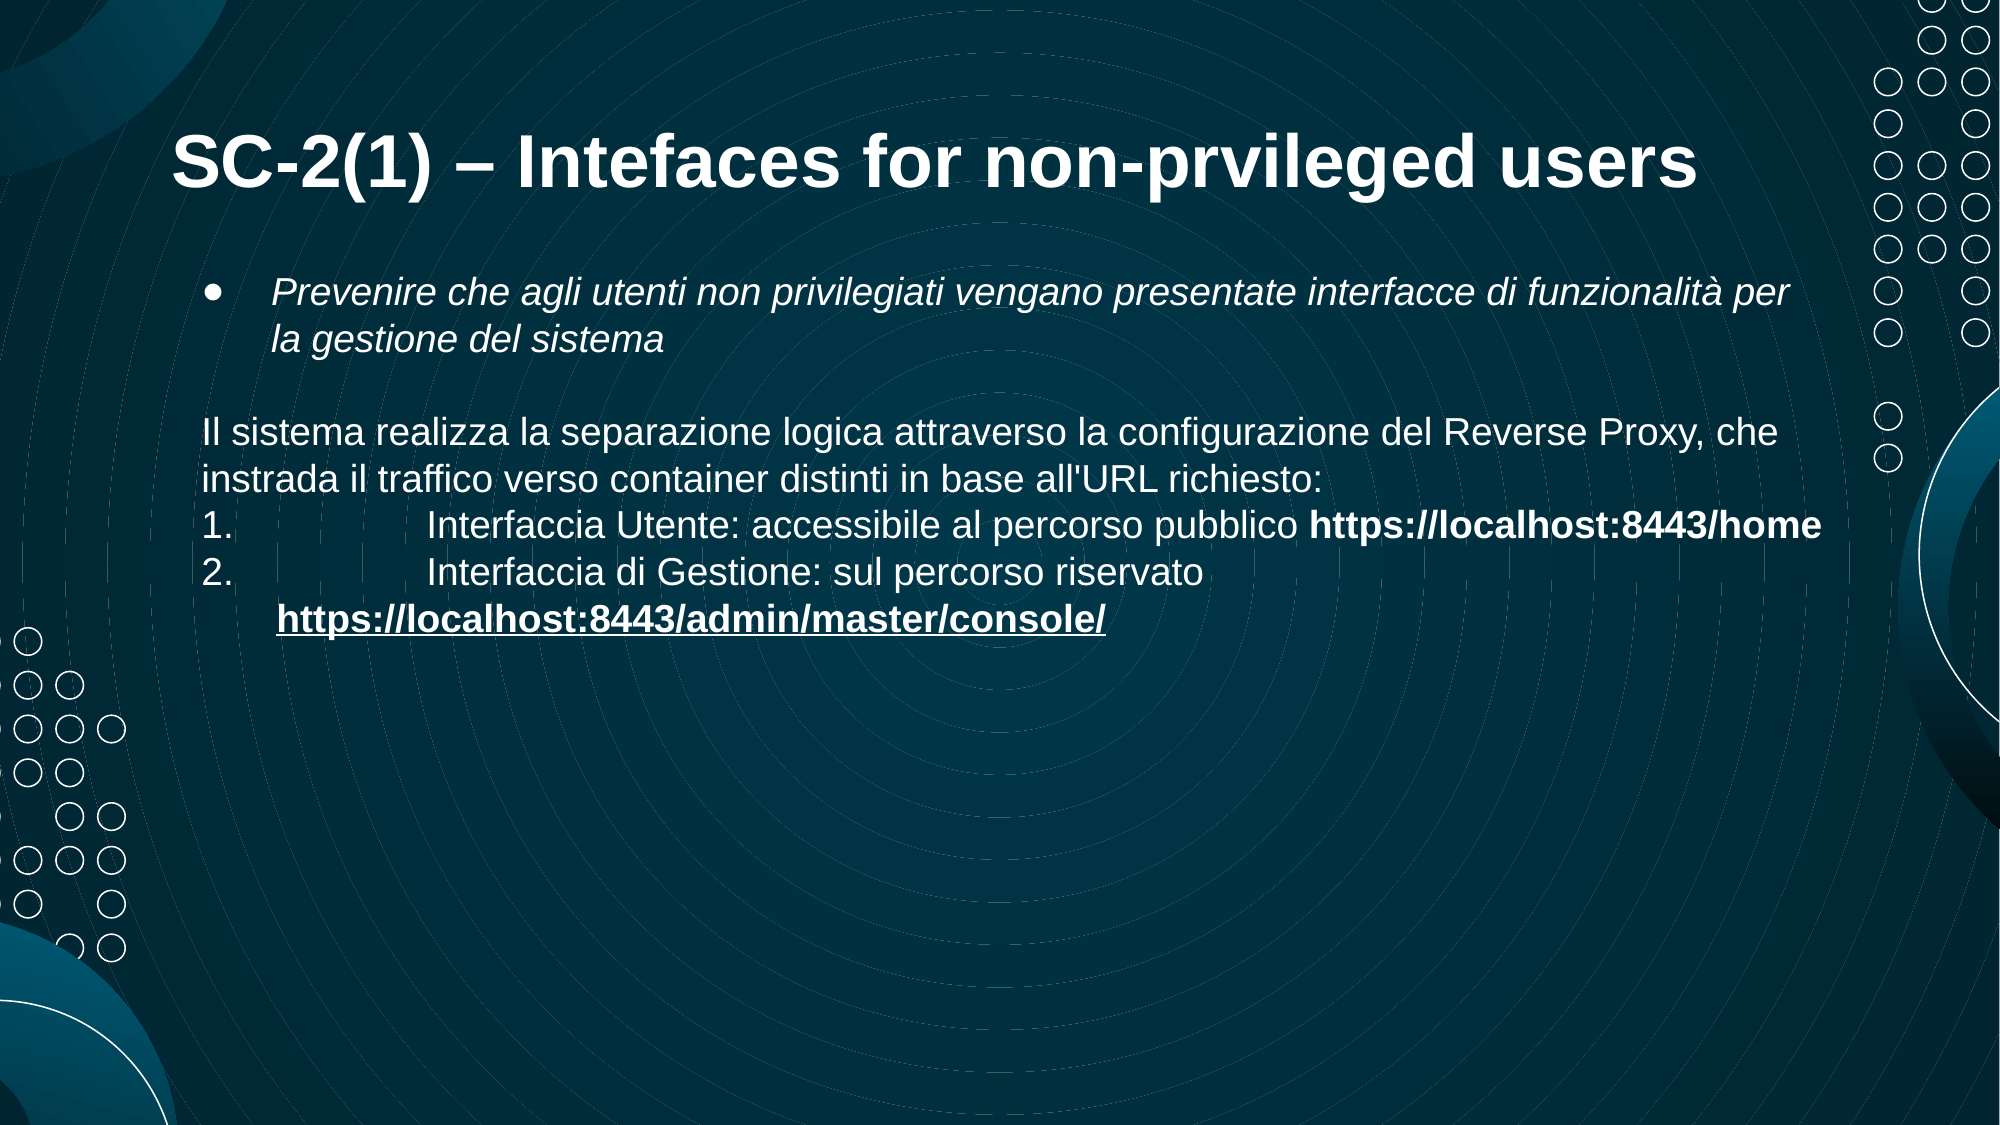

# SC-2(1) – Intefaces for non-prvileged users
Prevenire che agli utenti non privilegiati vengano presentate interfacce di funzionalità per la gestione del sistema

Il sistema realizza la separazione logica attraverso la configurazione del Reverse Proxy, che instrada il traffico verso container distinti in base all'URL richiesto:
	Interfaccia Utente: accessibile al percorso pubblico https://localhost:8443/home
	Interfaccia di Gestione: sul percorso riservato 	https://localhost:8443/admin/master/console/